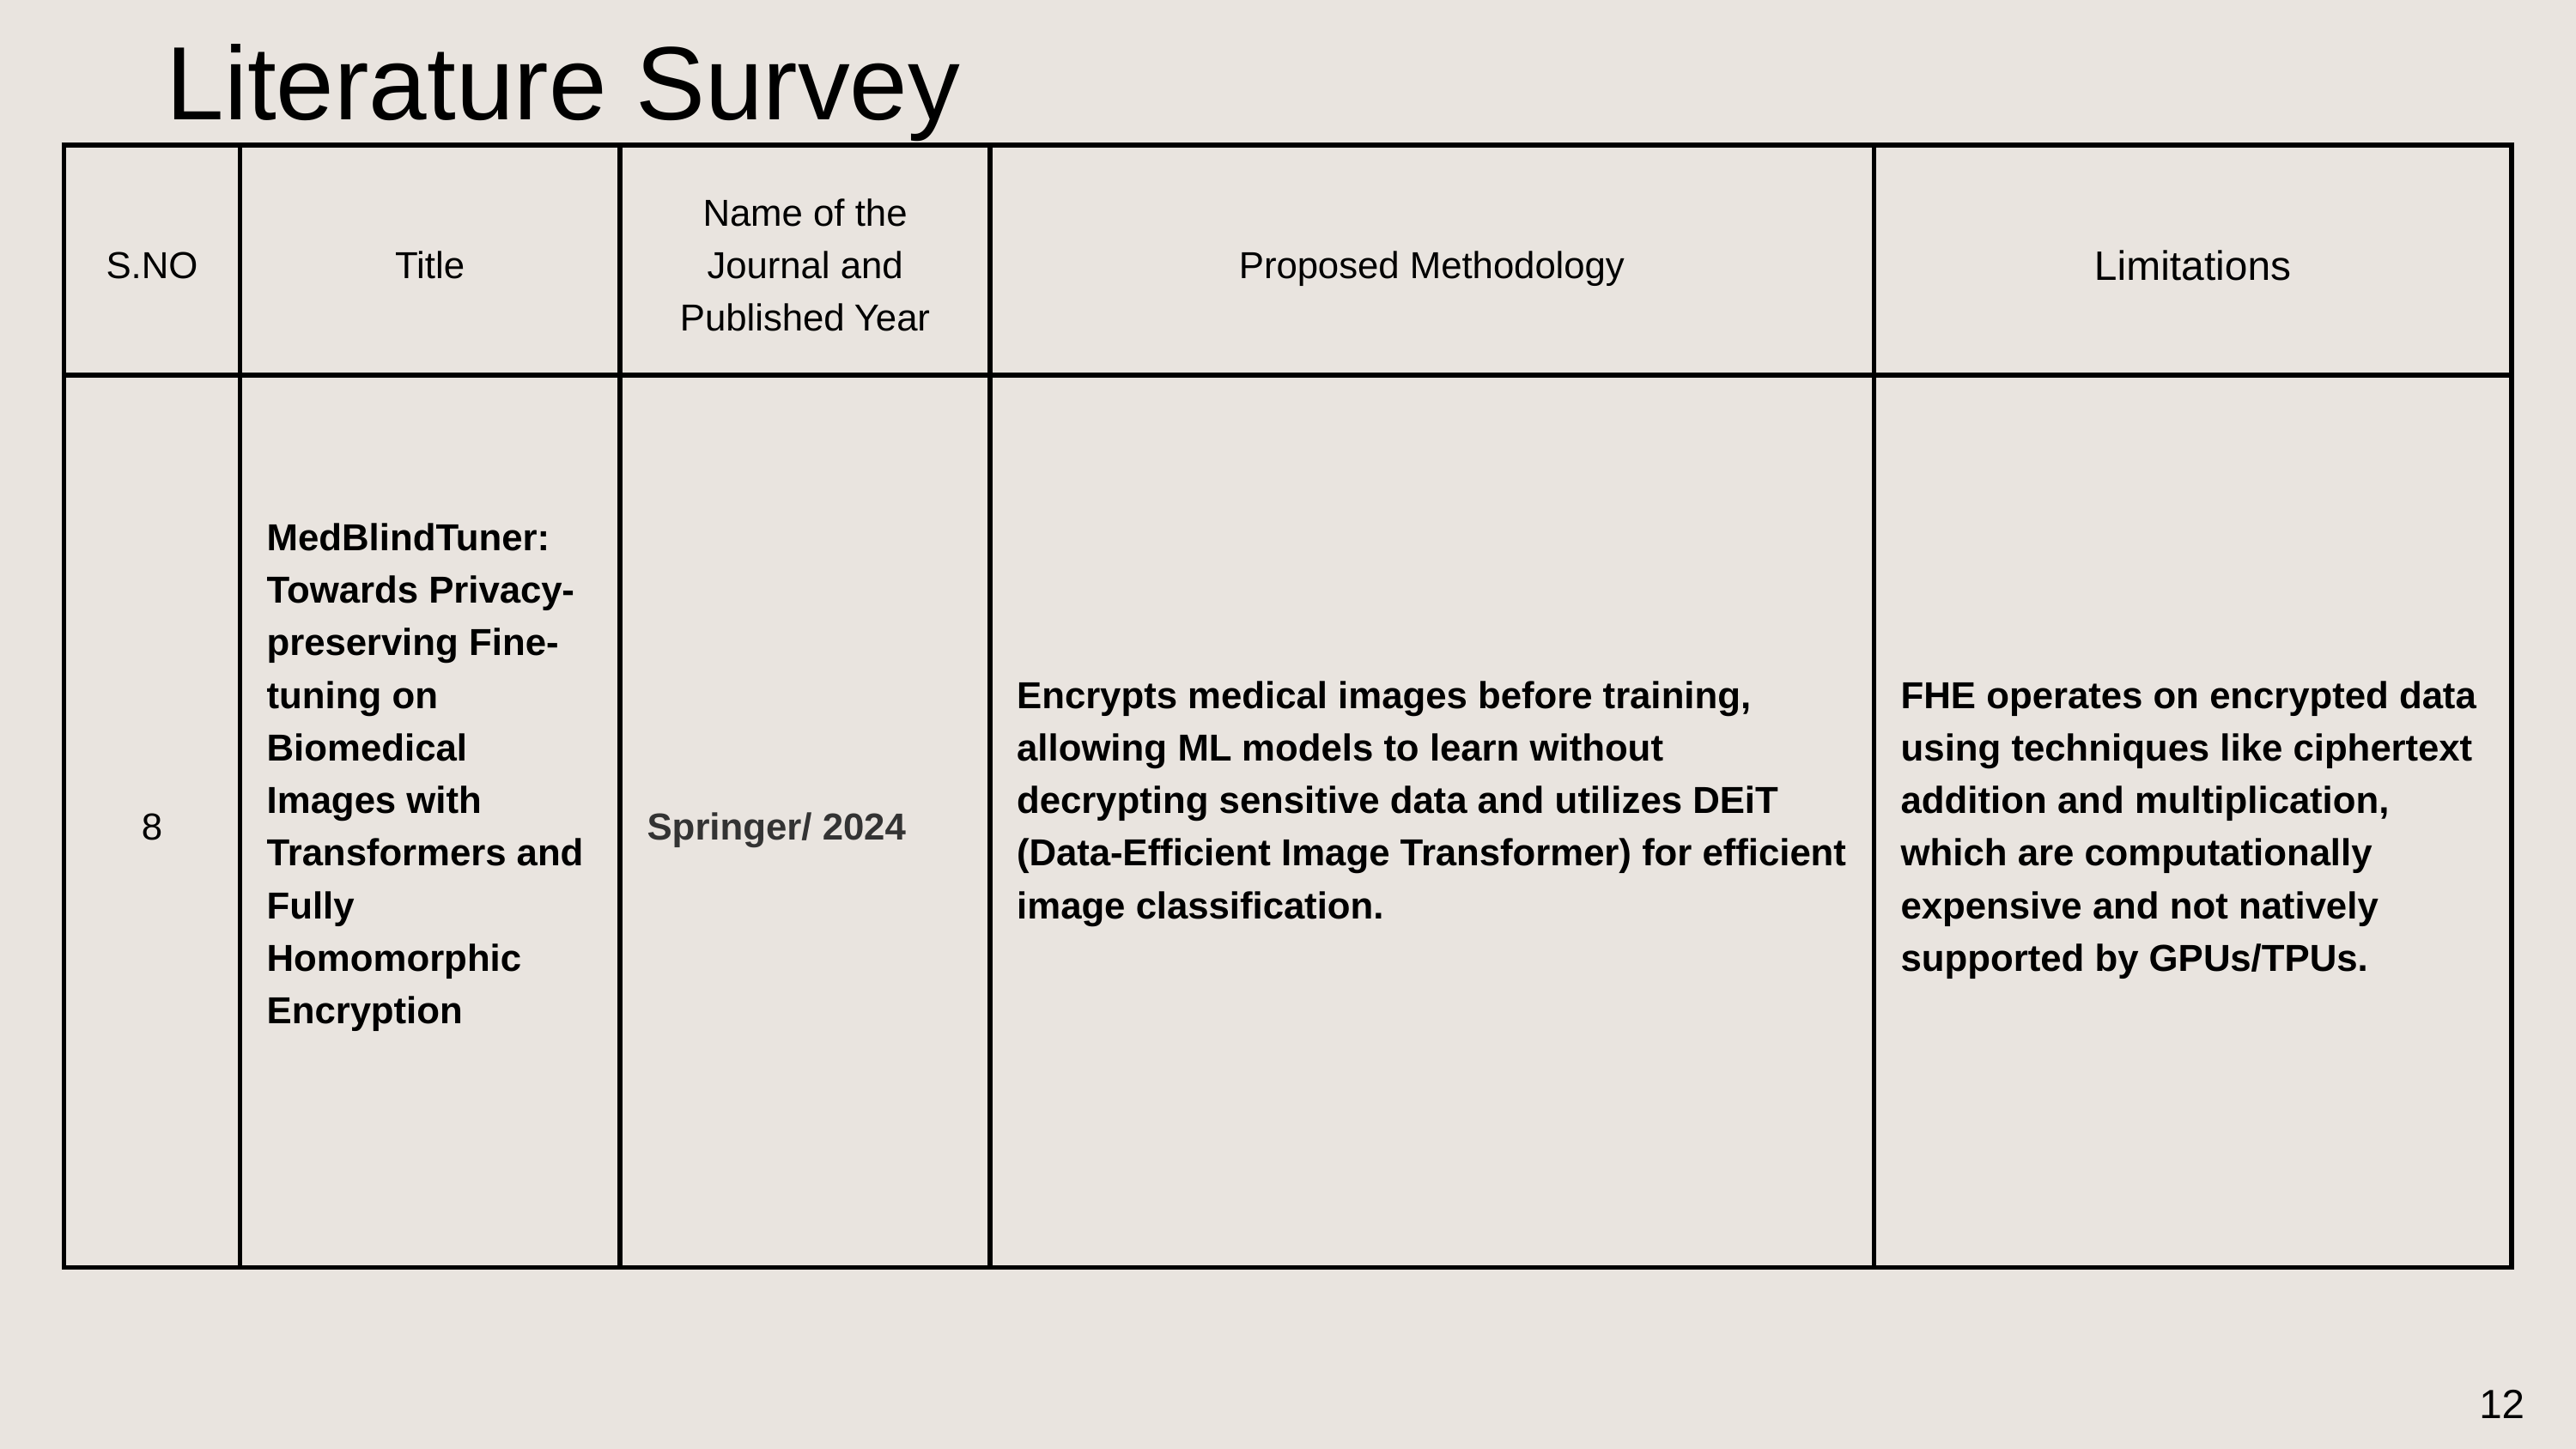

Literature Survey
| S.NO | Title | Name of the Journal and Published Year | Proposed Methodology | Limitations |
| --- | --- | --- | --- | --- |
| 8 | MedBlindTuner: Towards Privacy-preserving Fine-tuning on Biomedical Images with Transformers and Fully Homomorphic Encryption | Springer/ 2024 | Encrypts medical images before training, allowing ML models to learn without decrypting sensitive data and utilizes DEiT (Data-Efficient Image Transformer) for efficient image classification. | FHE operates on encrypted data using techniques like ciphertext addition and multiplication, which are computationally expensive and not natively supported by GPUs/TPUs. |
12